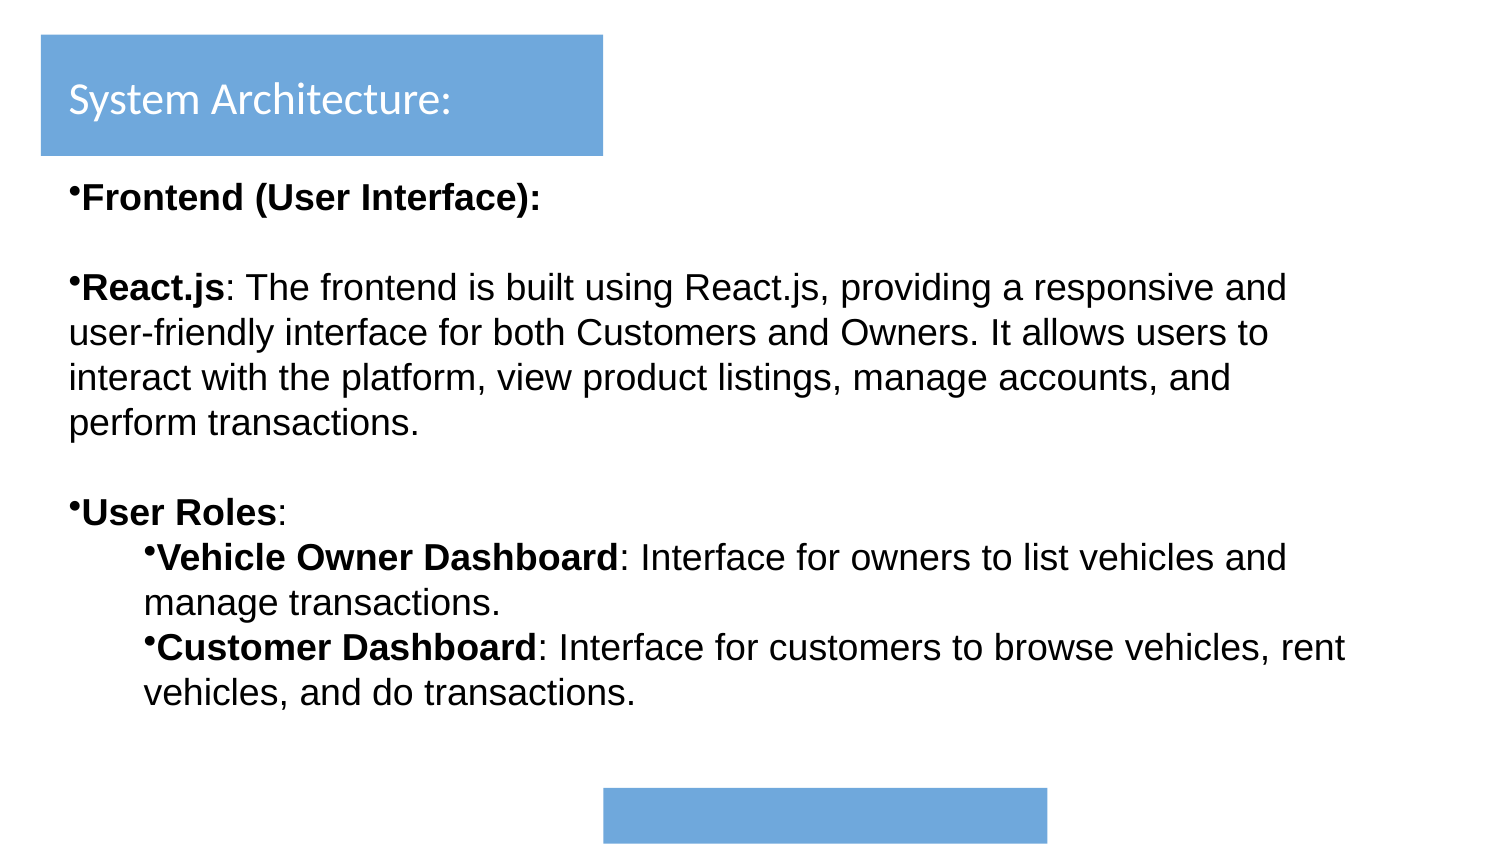

# System Architecture:

Frontend (User Interface):

React.js: The frontend is built using React.js, providing a responsive and user-friendly interface for both Customers and Owners. It allows users to interact with the platform, view product listings, manage accounts, and perform transactions.

User Roles:
Vehicle Owner Dashboard: Interface for owners to list vehicles and manage transactions.
Customer Dashboard: Interface for customers to browse vehicles, rent vehicles, and do transactions.